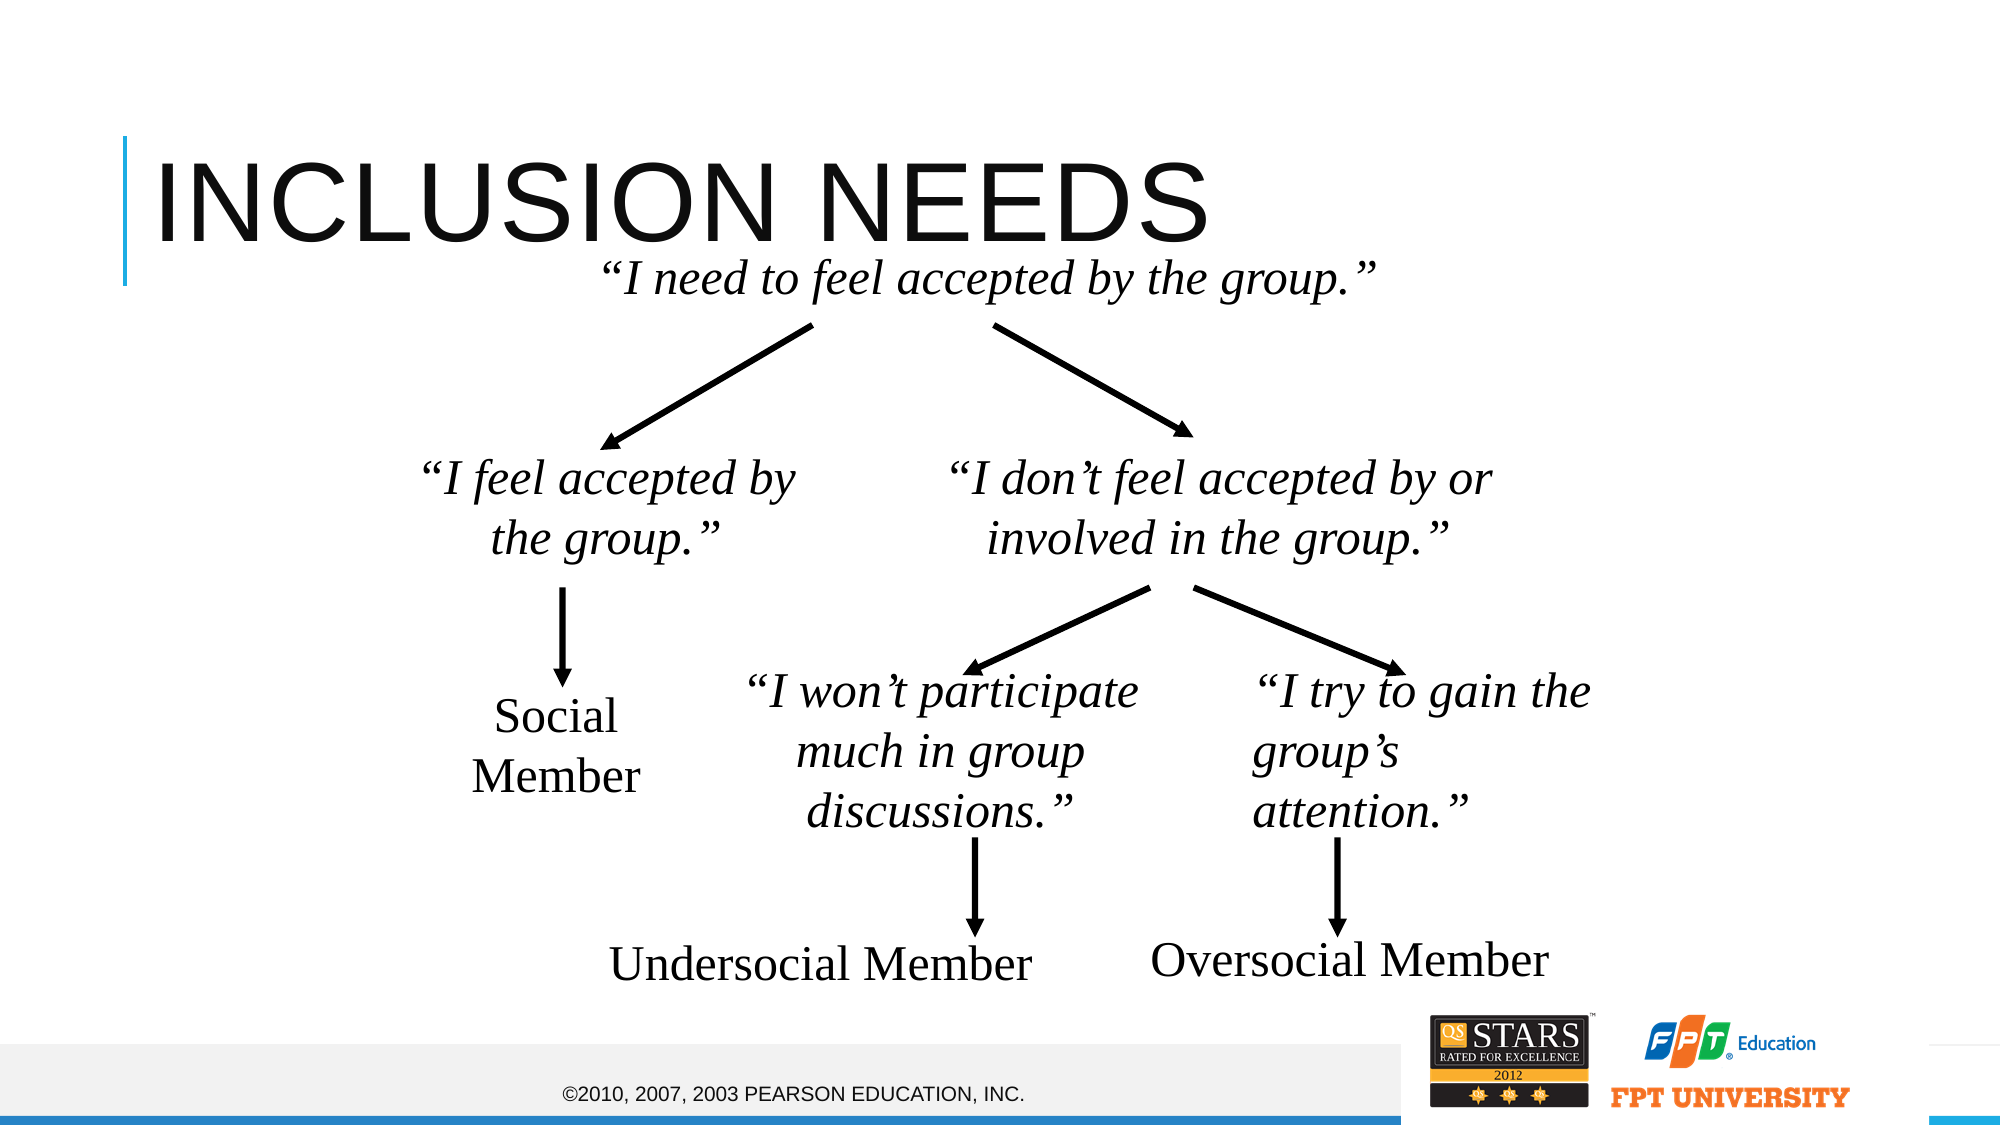

# Inclusion Needs
“I need to feel accepted by the group.”

“I feel accepted by the group.”
“I don’t feel accepted by or involved in the group.”

“I won’t participate much in group discussions.”
“I try to gain the group’s attention.”
Social Member

Oversocial Member
Undersocial Member
©2010, 2007, 2003 Pearson Education, Inc.